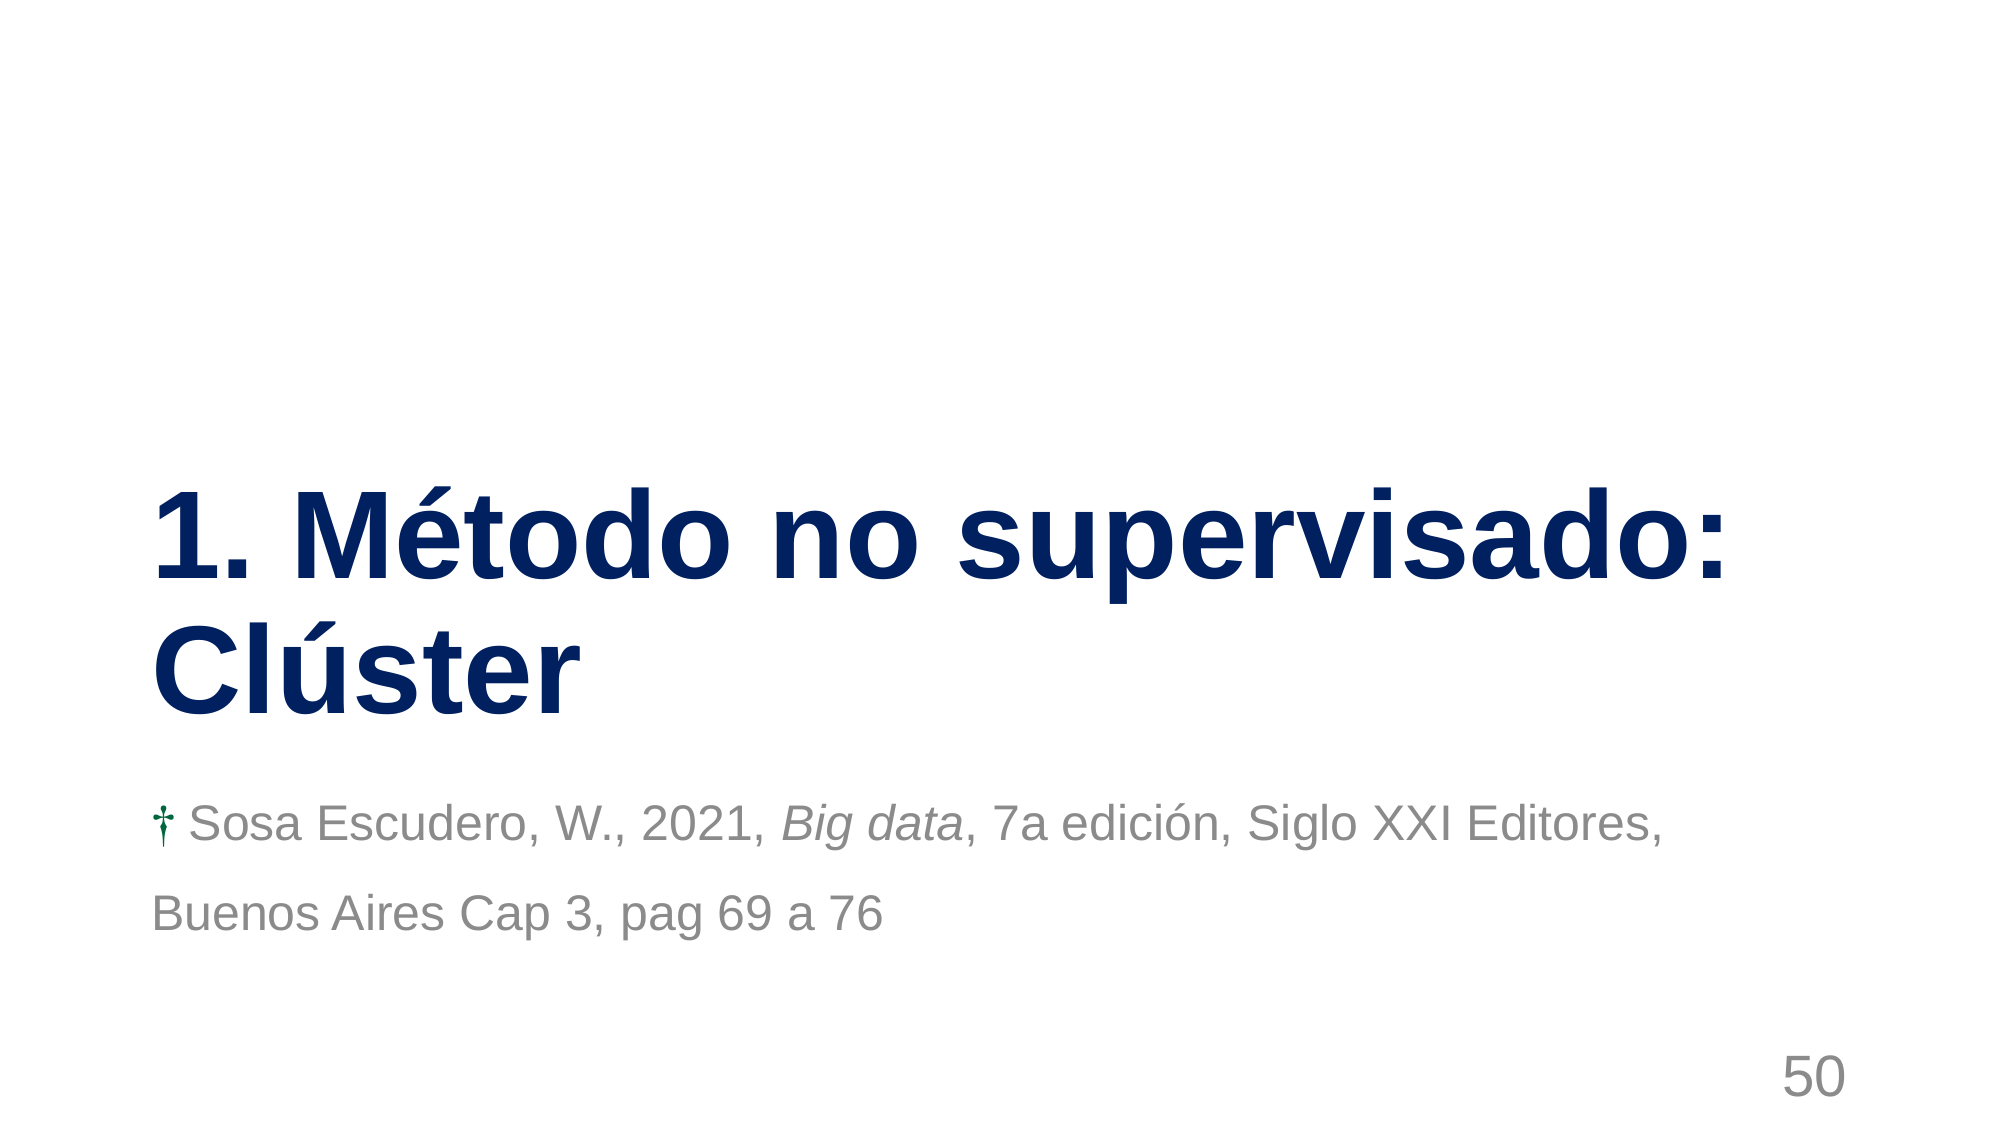

# 1. Método no supervisado: Clúster
† Sosa Escudero, W., 2021, Big data, 7a edición, Siglo XXI Editores, Buenos Aires Cap 3, pag 69 a 76
50